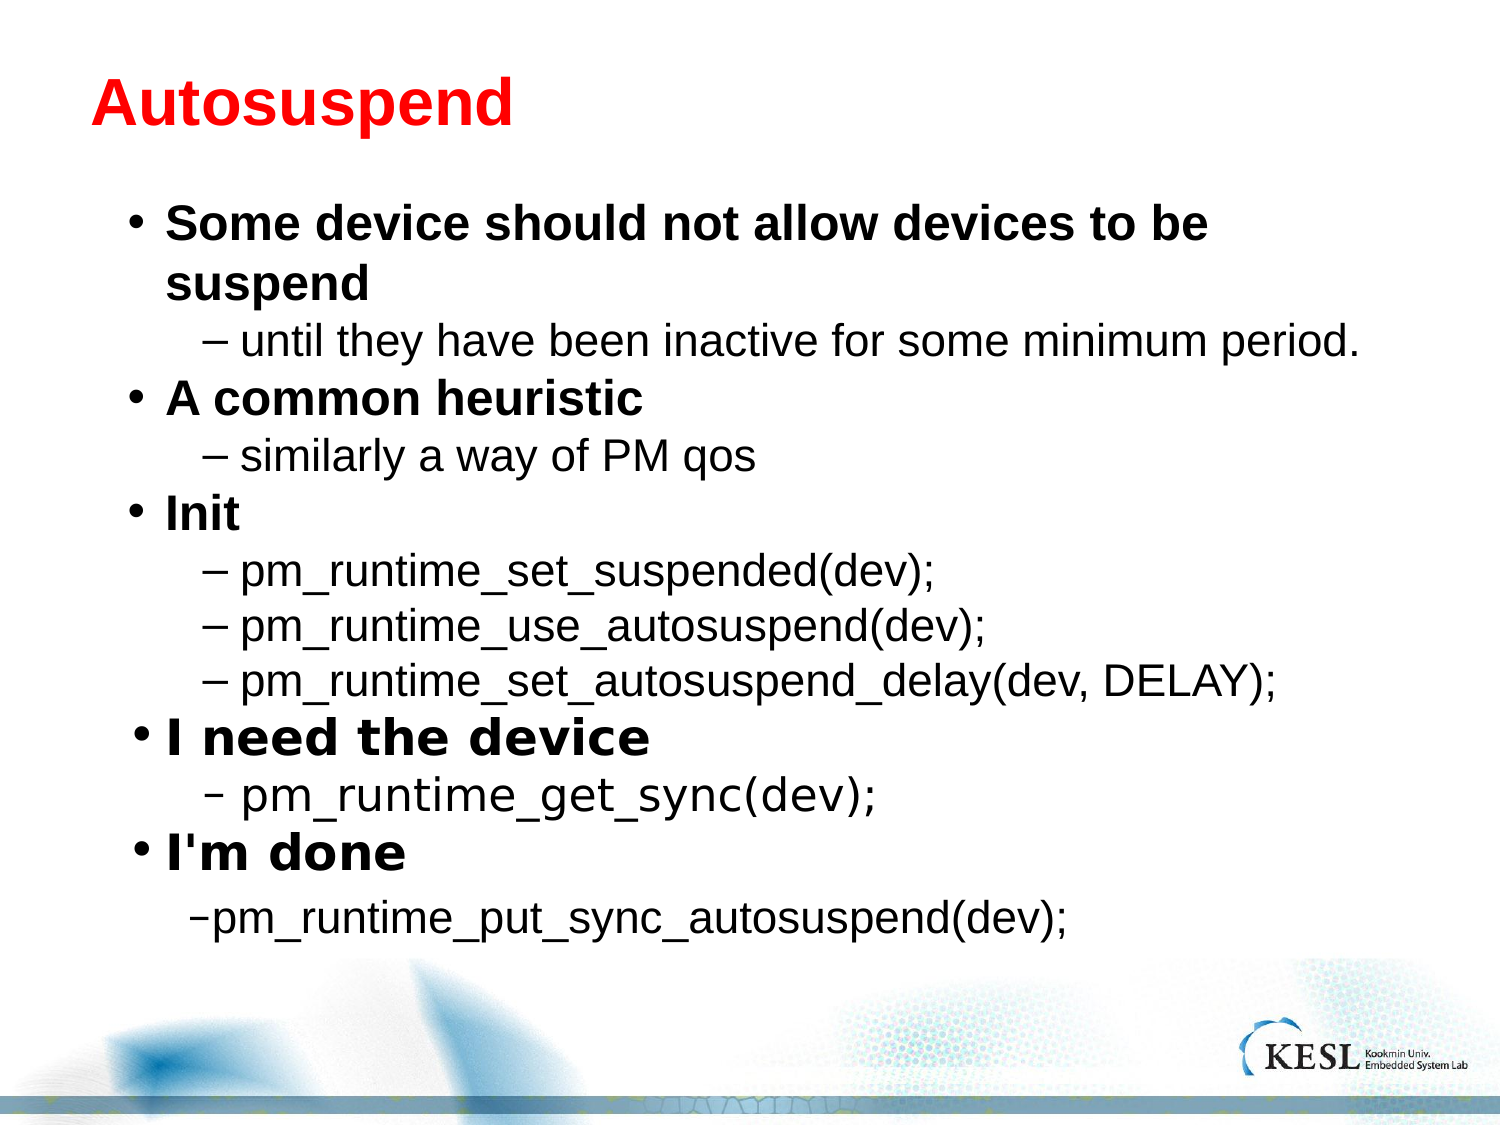

# Autosuspend
Some device should not allow devices to be suspend
until they have been inactive for some minimum period.
A common heuristic
similarly a way of PM qos
Init
pm_runtime_set_suspended(dev);
pm_runtime_use_autosuspend(dev);
pm_runtime_set_autosuspend_delay(dev, DELAY);
I need the device
pm_runtime_get_sync(dev);
I'm done
pm_runtime_put_sync_autosuspend(dev);